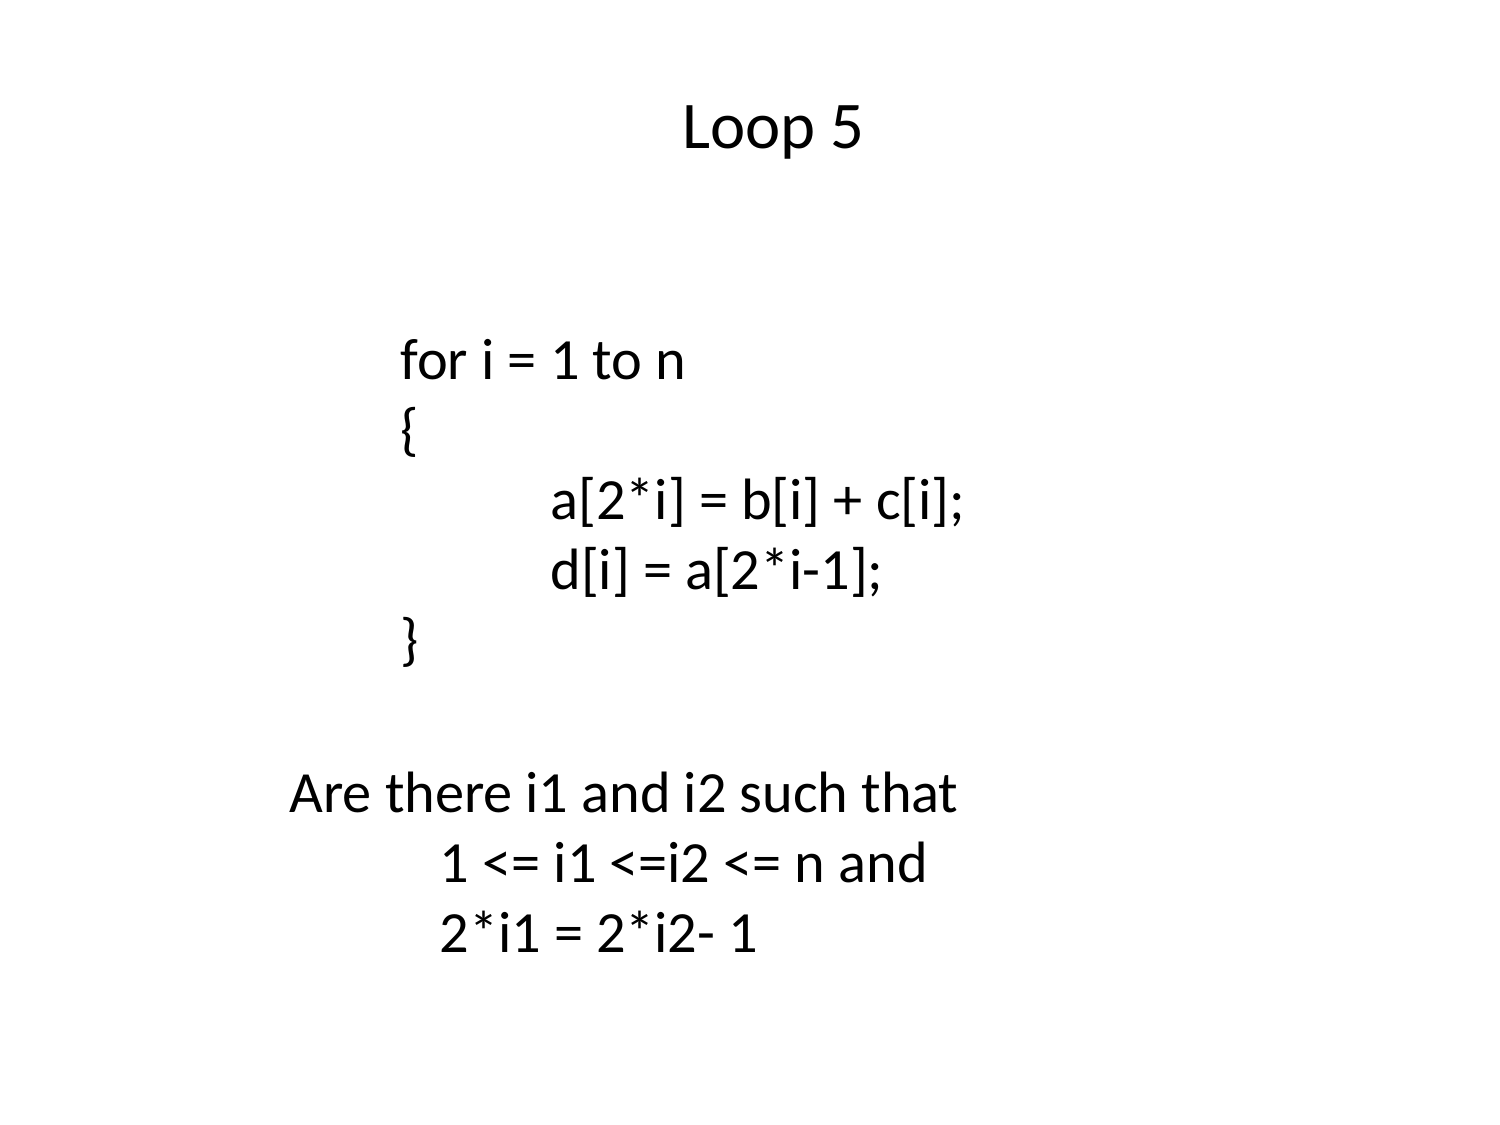

Loop 5
for i = 1 to n
{
	a[2*i] = b[i] + c[i];
 	d[i] = a[2*i-1];
}
Are there i1 and i2 such that
	1 <= i1 <=i2 <= n and
	2*i1 = 2*i2- 1